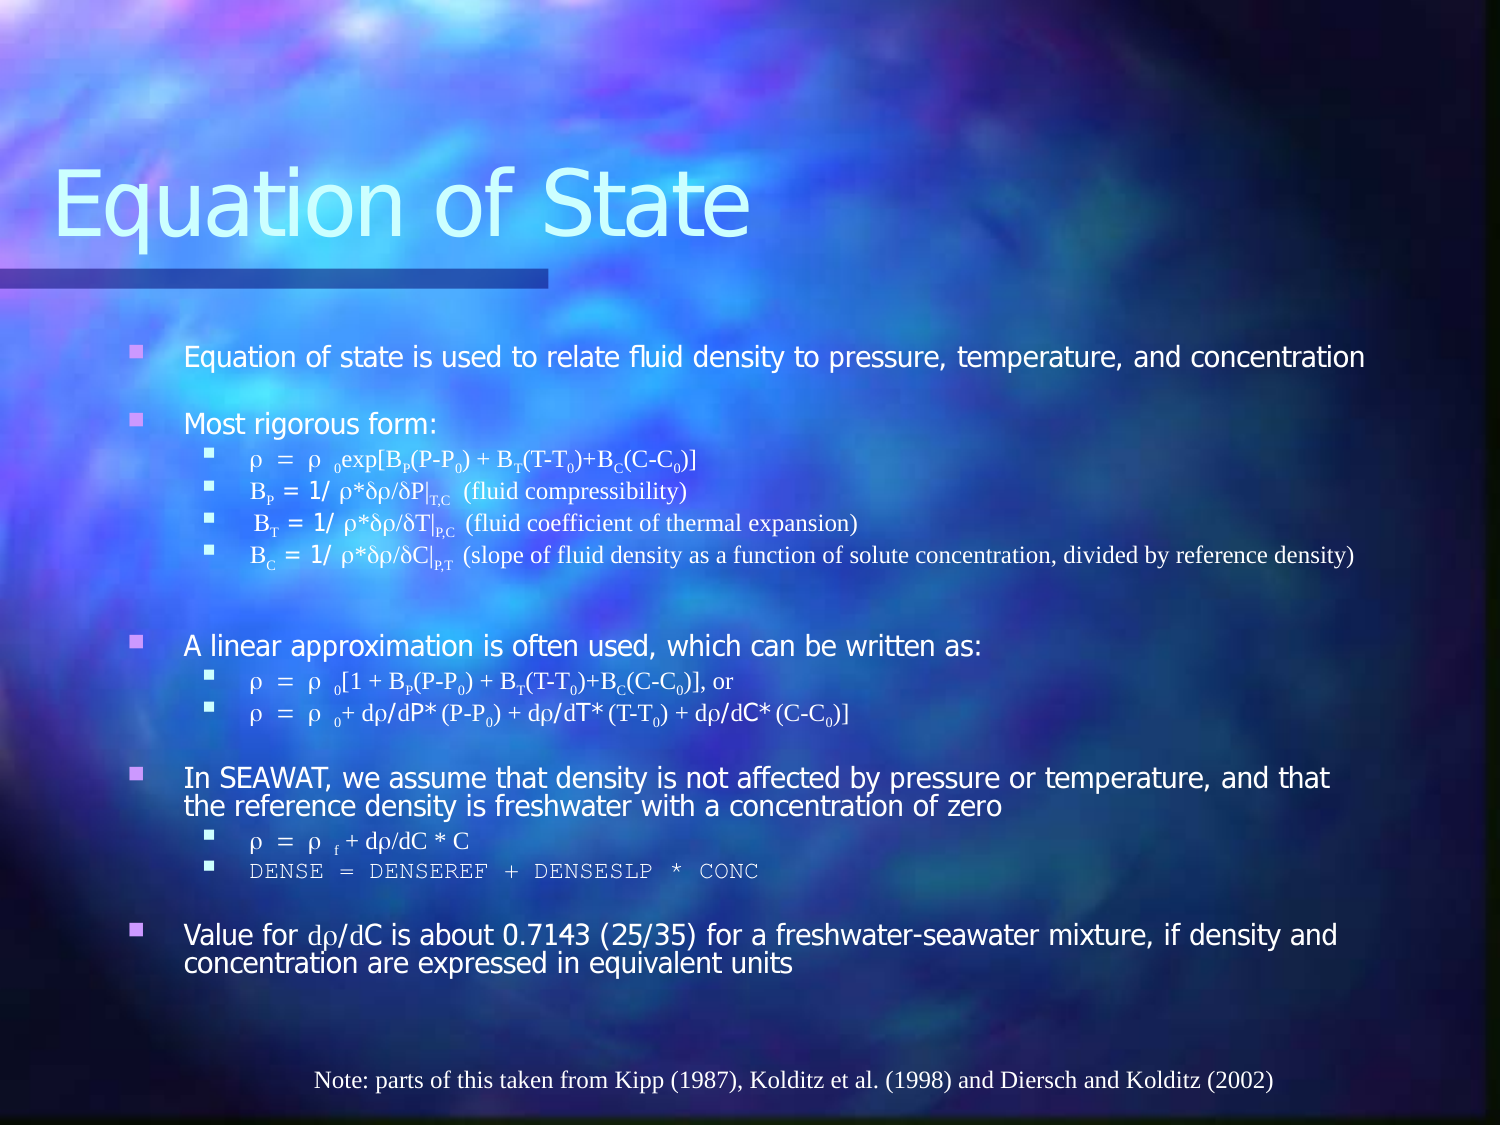

# Equation of State
Equation of state is used to relate fluid density to pressure, temperature, and concentration

Most rigorous form:
ρ = ρ 0exp[BP(P-P0) + BT(T-T0)+ΒC(C-C0)]
ΒP = 1/ ρ*δρ/δP|T,C  (fluid compressibility)
 ΒT = 1/ ρ*δρ/δT|P,C  (fluid coefficient of thermal expansion)
ΒC = 1/ ρ*δρ/δC|P,T  (slope of fluid density as a function of solute concentration, divided by reference density)

A linear approximation is often used, which can be written as:
ρ = ρ 0[1 + BP(P-P0) + BT(T-T0)+ΒC(C-C0)], or
ρ = ρ 0+ dρ/dP* (P-P0) + dρ/dT* (T-T0) + dρ/dC* (C-C0)]

In SEAWAT, we assume that density is not affected by pressure or temperature, and that the reference density is freshwater with a concentration of zero
ρ = ρ f + dρ/dC * C
DENSE = DENSEREF + DENSESLP * CONC

Value for dρ/dC is about 0.7143 (25/35) for a freshwater-seawater mixture, if density and concentration are expressed in equivalent units
Note: parts of this taken from Kipp (1987), Kolditz et al. (1998) and Diersch and Kolditz (2002)